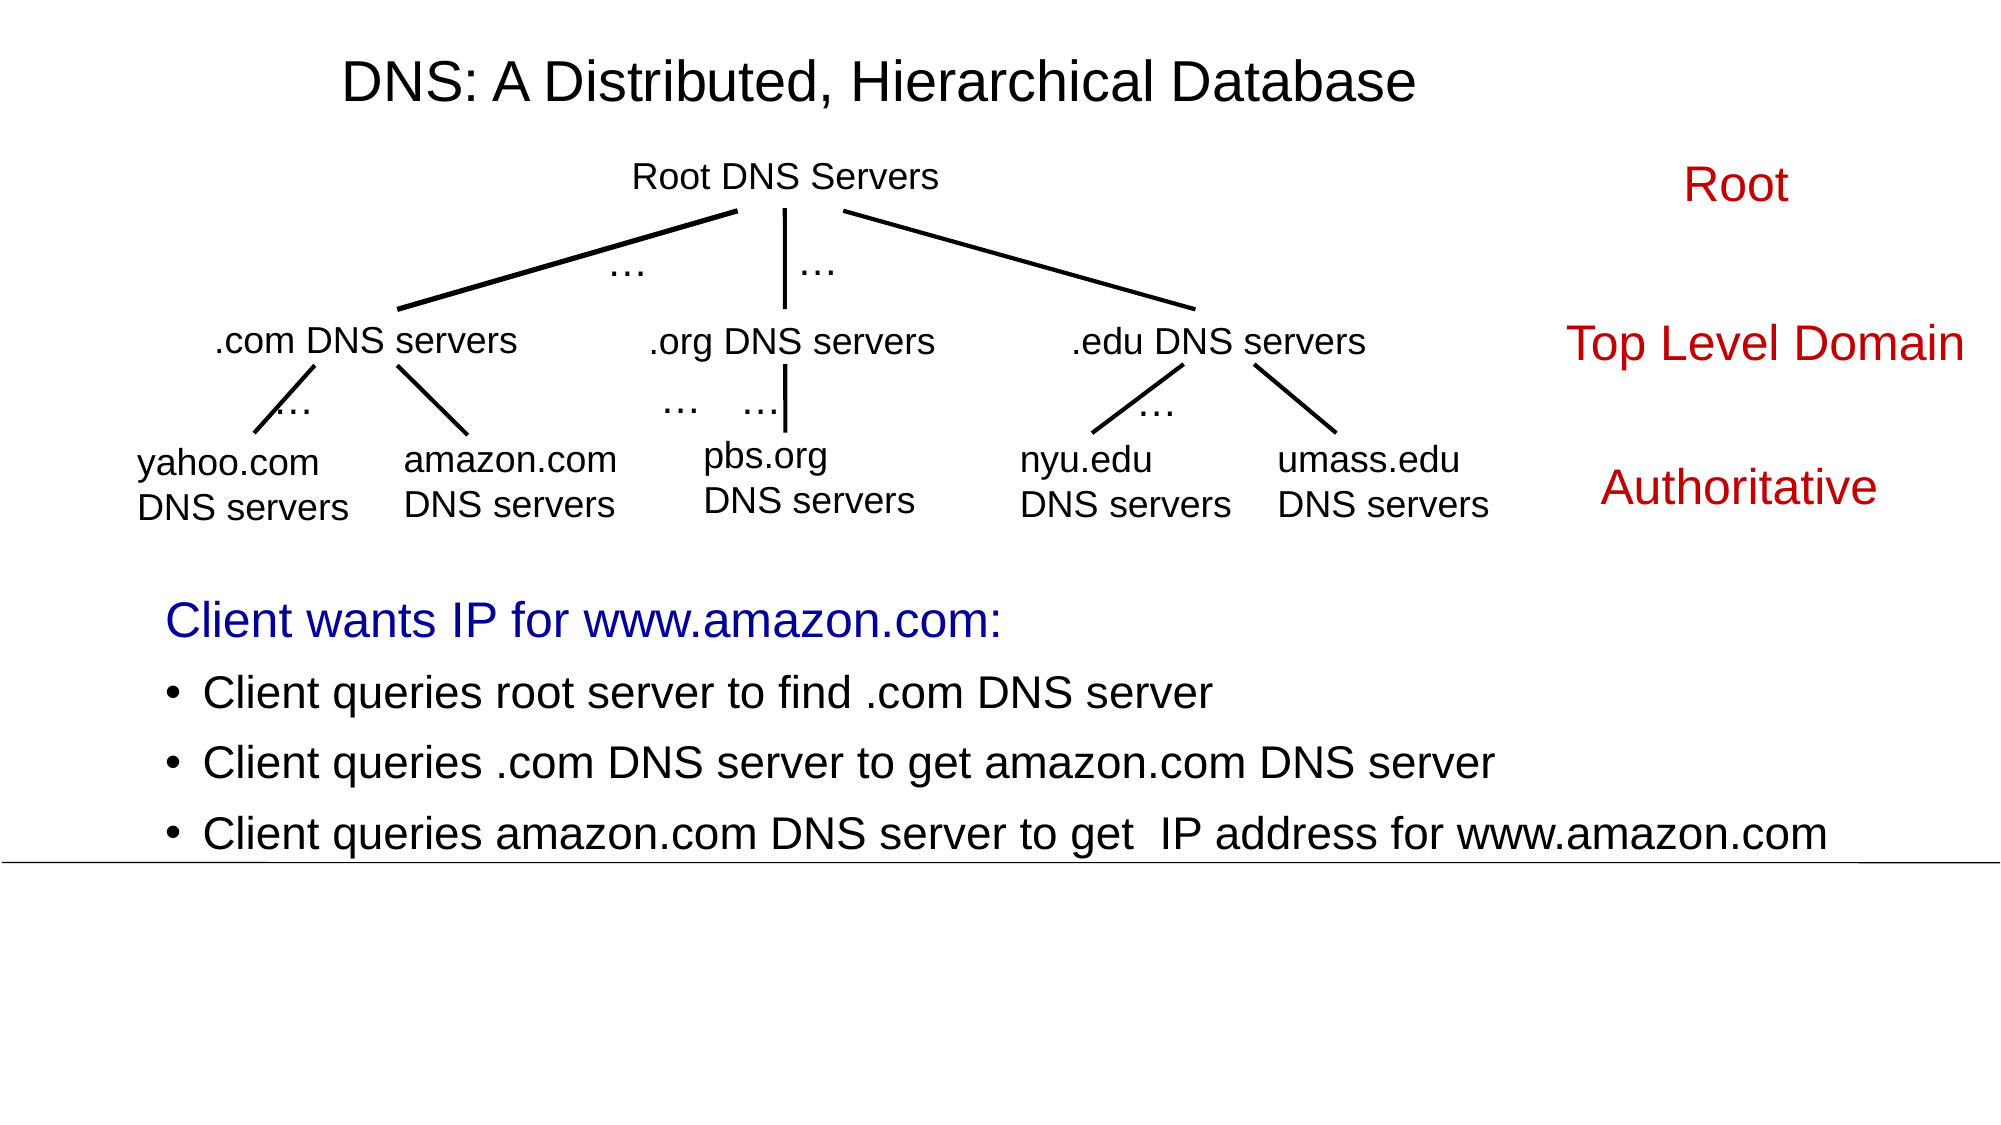

# DNS: A Distributed, Hierarchical Database
Root
Root DNS Servers

…
…
Top Level Domain
.com DNS servers
.org DNS servers
.edu DNS servers

…

…
…
…
pbs.org
DNS servers
amazon.com
DNS servers
nyu.edu
DNS servers
umass.edu
DNS servers
yahoo.com
DNS servers
Authoritative
Client wants IP for www.amazon.com:
Client queries root server to find .com DNS server
Client queries .com DNS server to get amazon.com DNS server
Client queries amazon.com DNS server to get  IP address for www.amazon.com